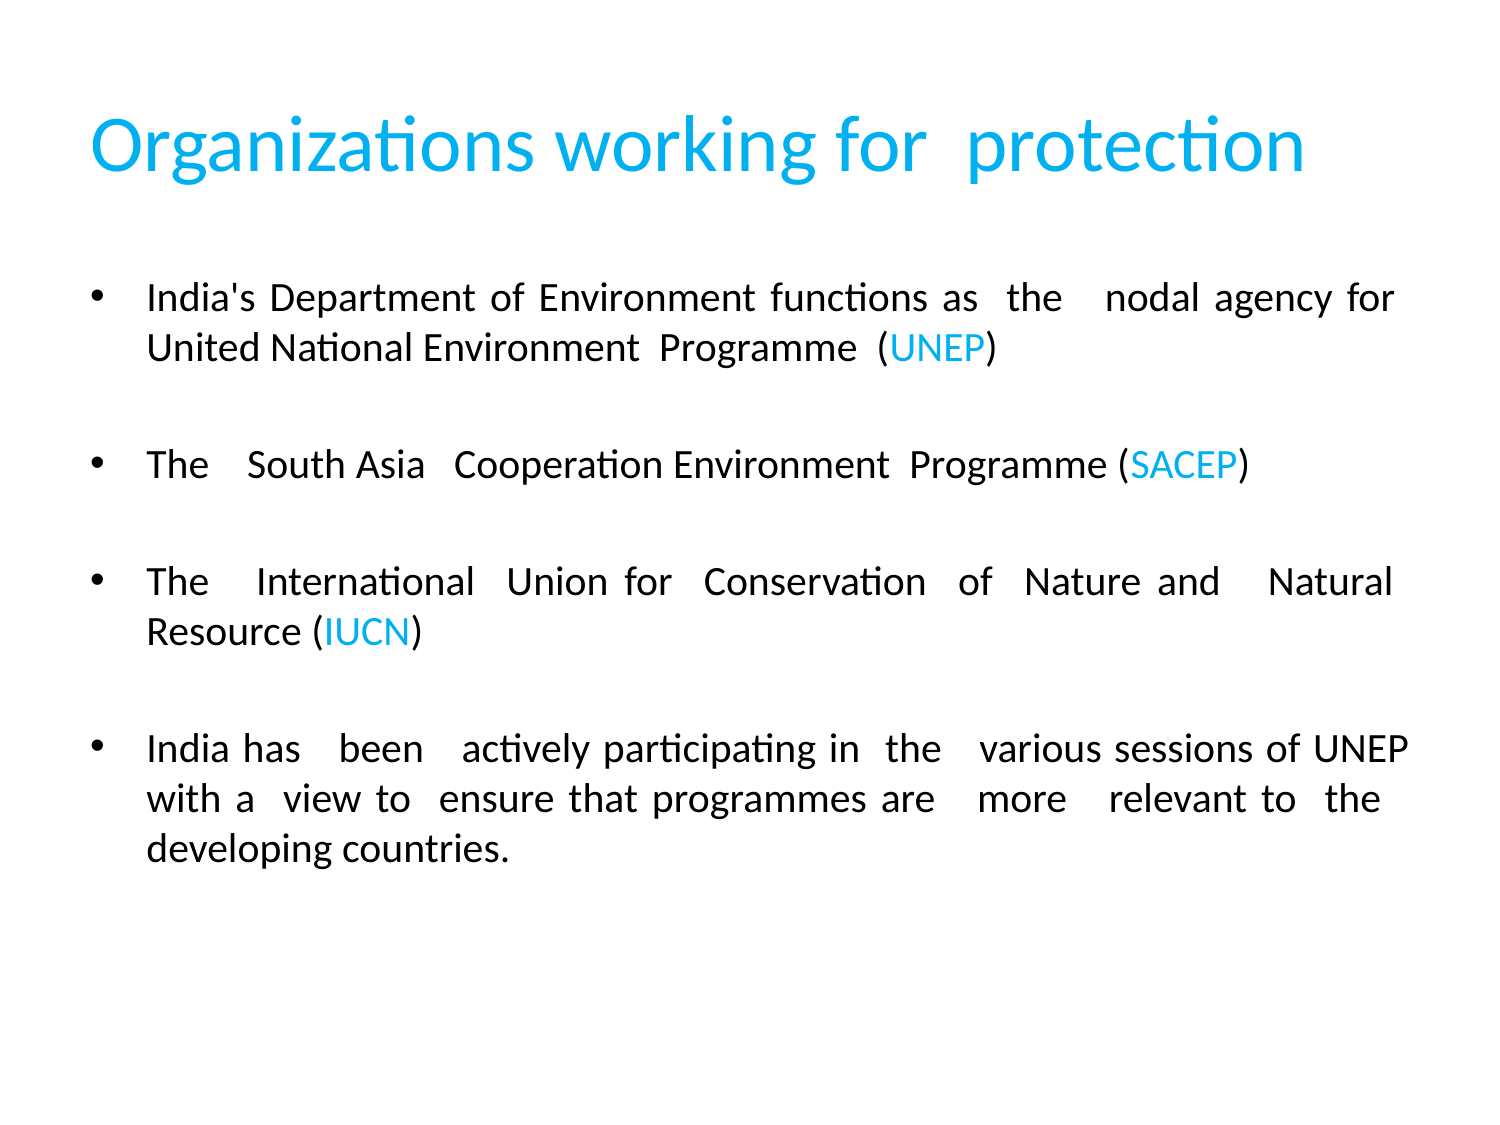

# Organizations working for  protection
India's Department of Environment functions as  the   nodal agency for  United National Environment  Programme  (UNEP)

The    South Asia   Cooperation Environment  Programme (SACEP)

The   International  Union for  Conservation  of  Nature and   Natural  Resource (IUCN)

India has   been   actively participating in  the   various sessions of UNEP with a  view to  ensure that programmes are   more   relevant to  the   developing countries.